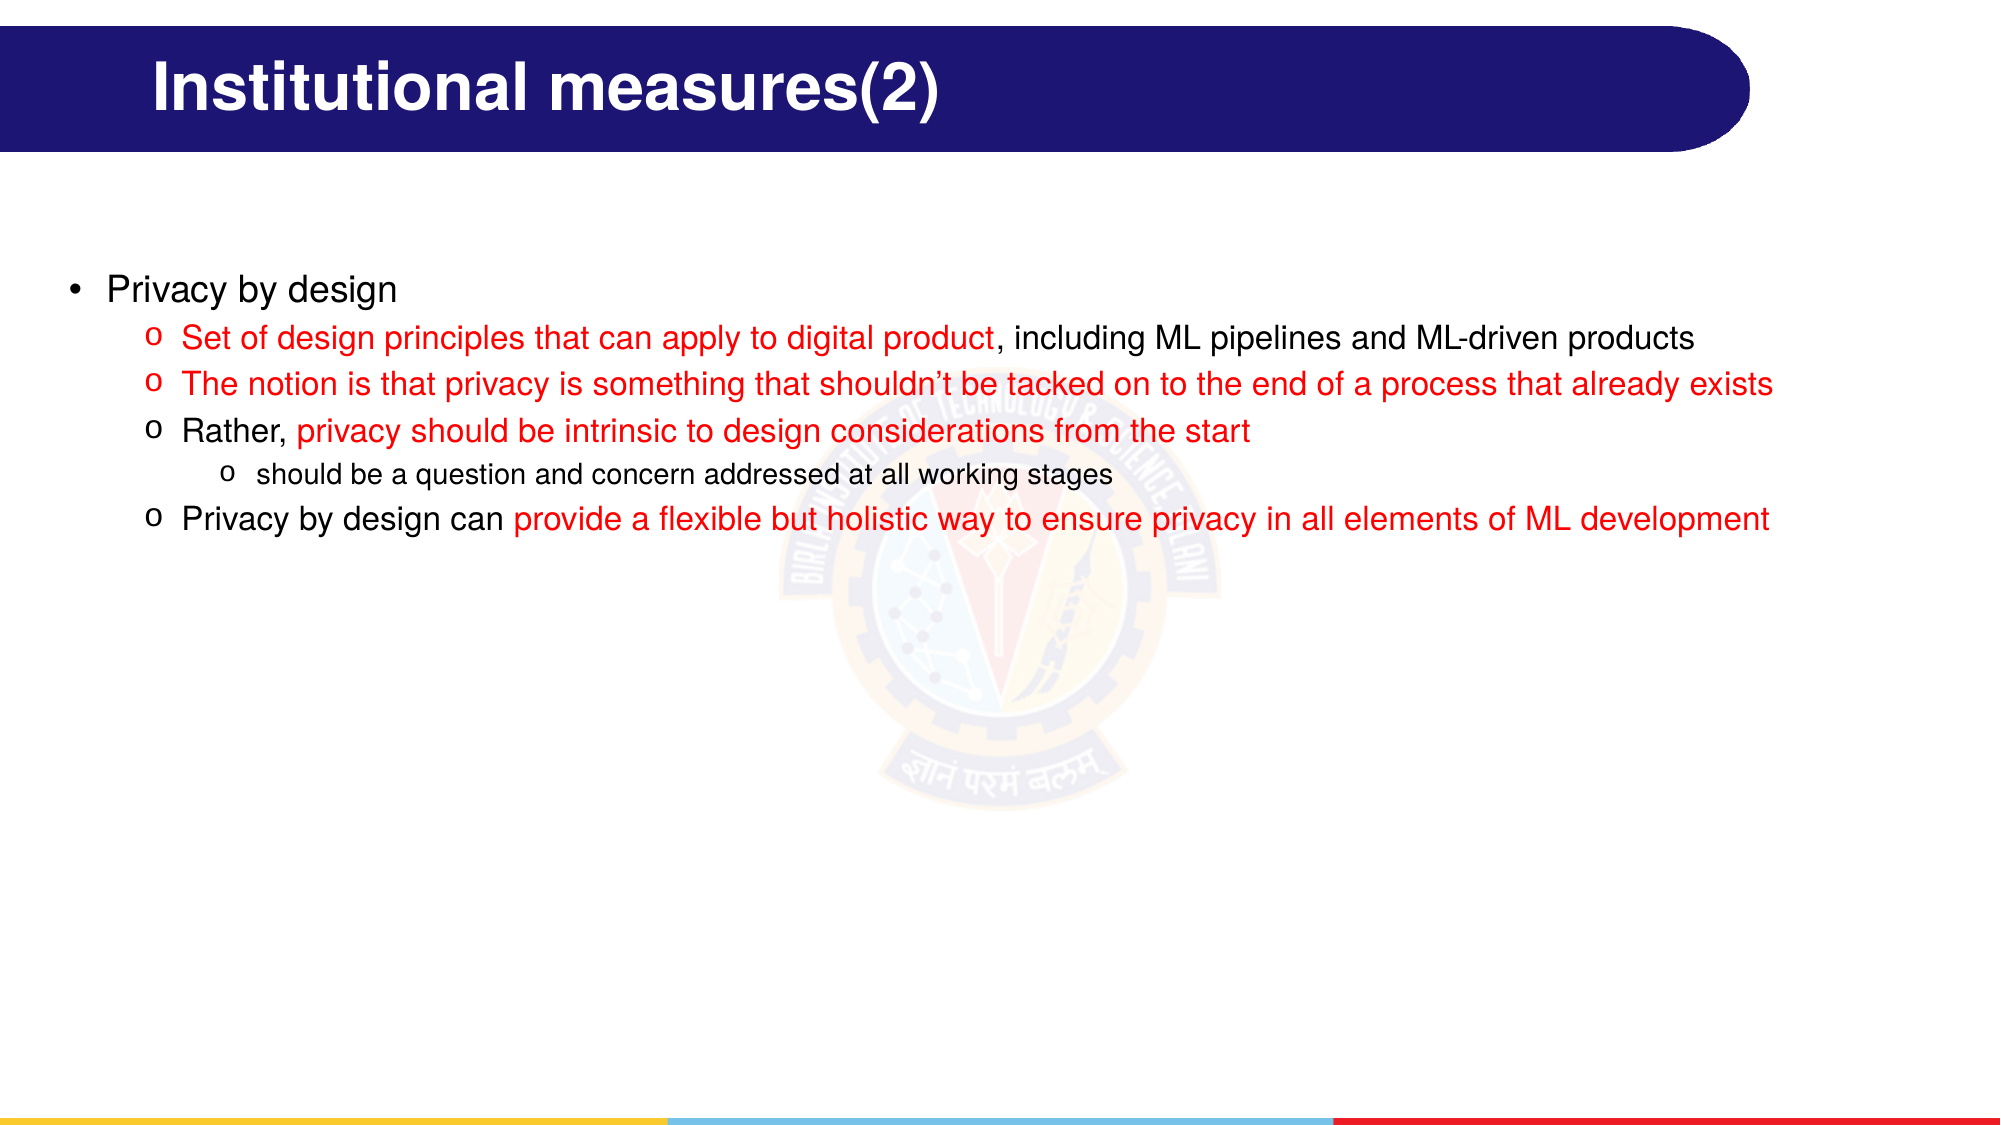

# Institutional measures(2)

Privacy by design
Set of design principles that can apply to digital product, including ML pipelines and ML-driven products
The notion is that privacy is something that shouldn’t be tacked on to the end of a process that already exists
Rather, privacy should be intrinsic to design considerations from the start
should be a question and concern addressed at all working stages
Privacy by design can provide a flexible but holistic way to ensure privacy in all elements of ML development